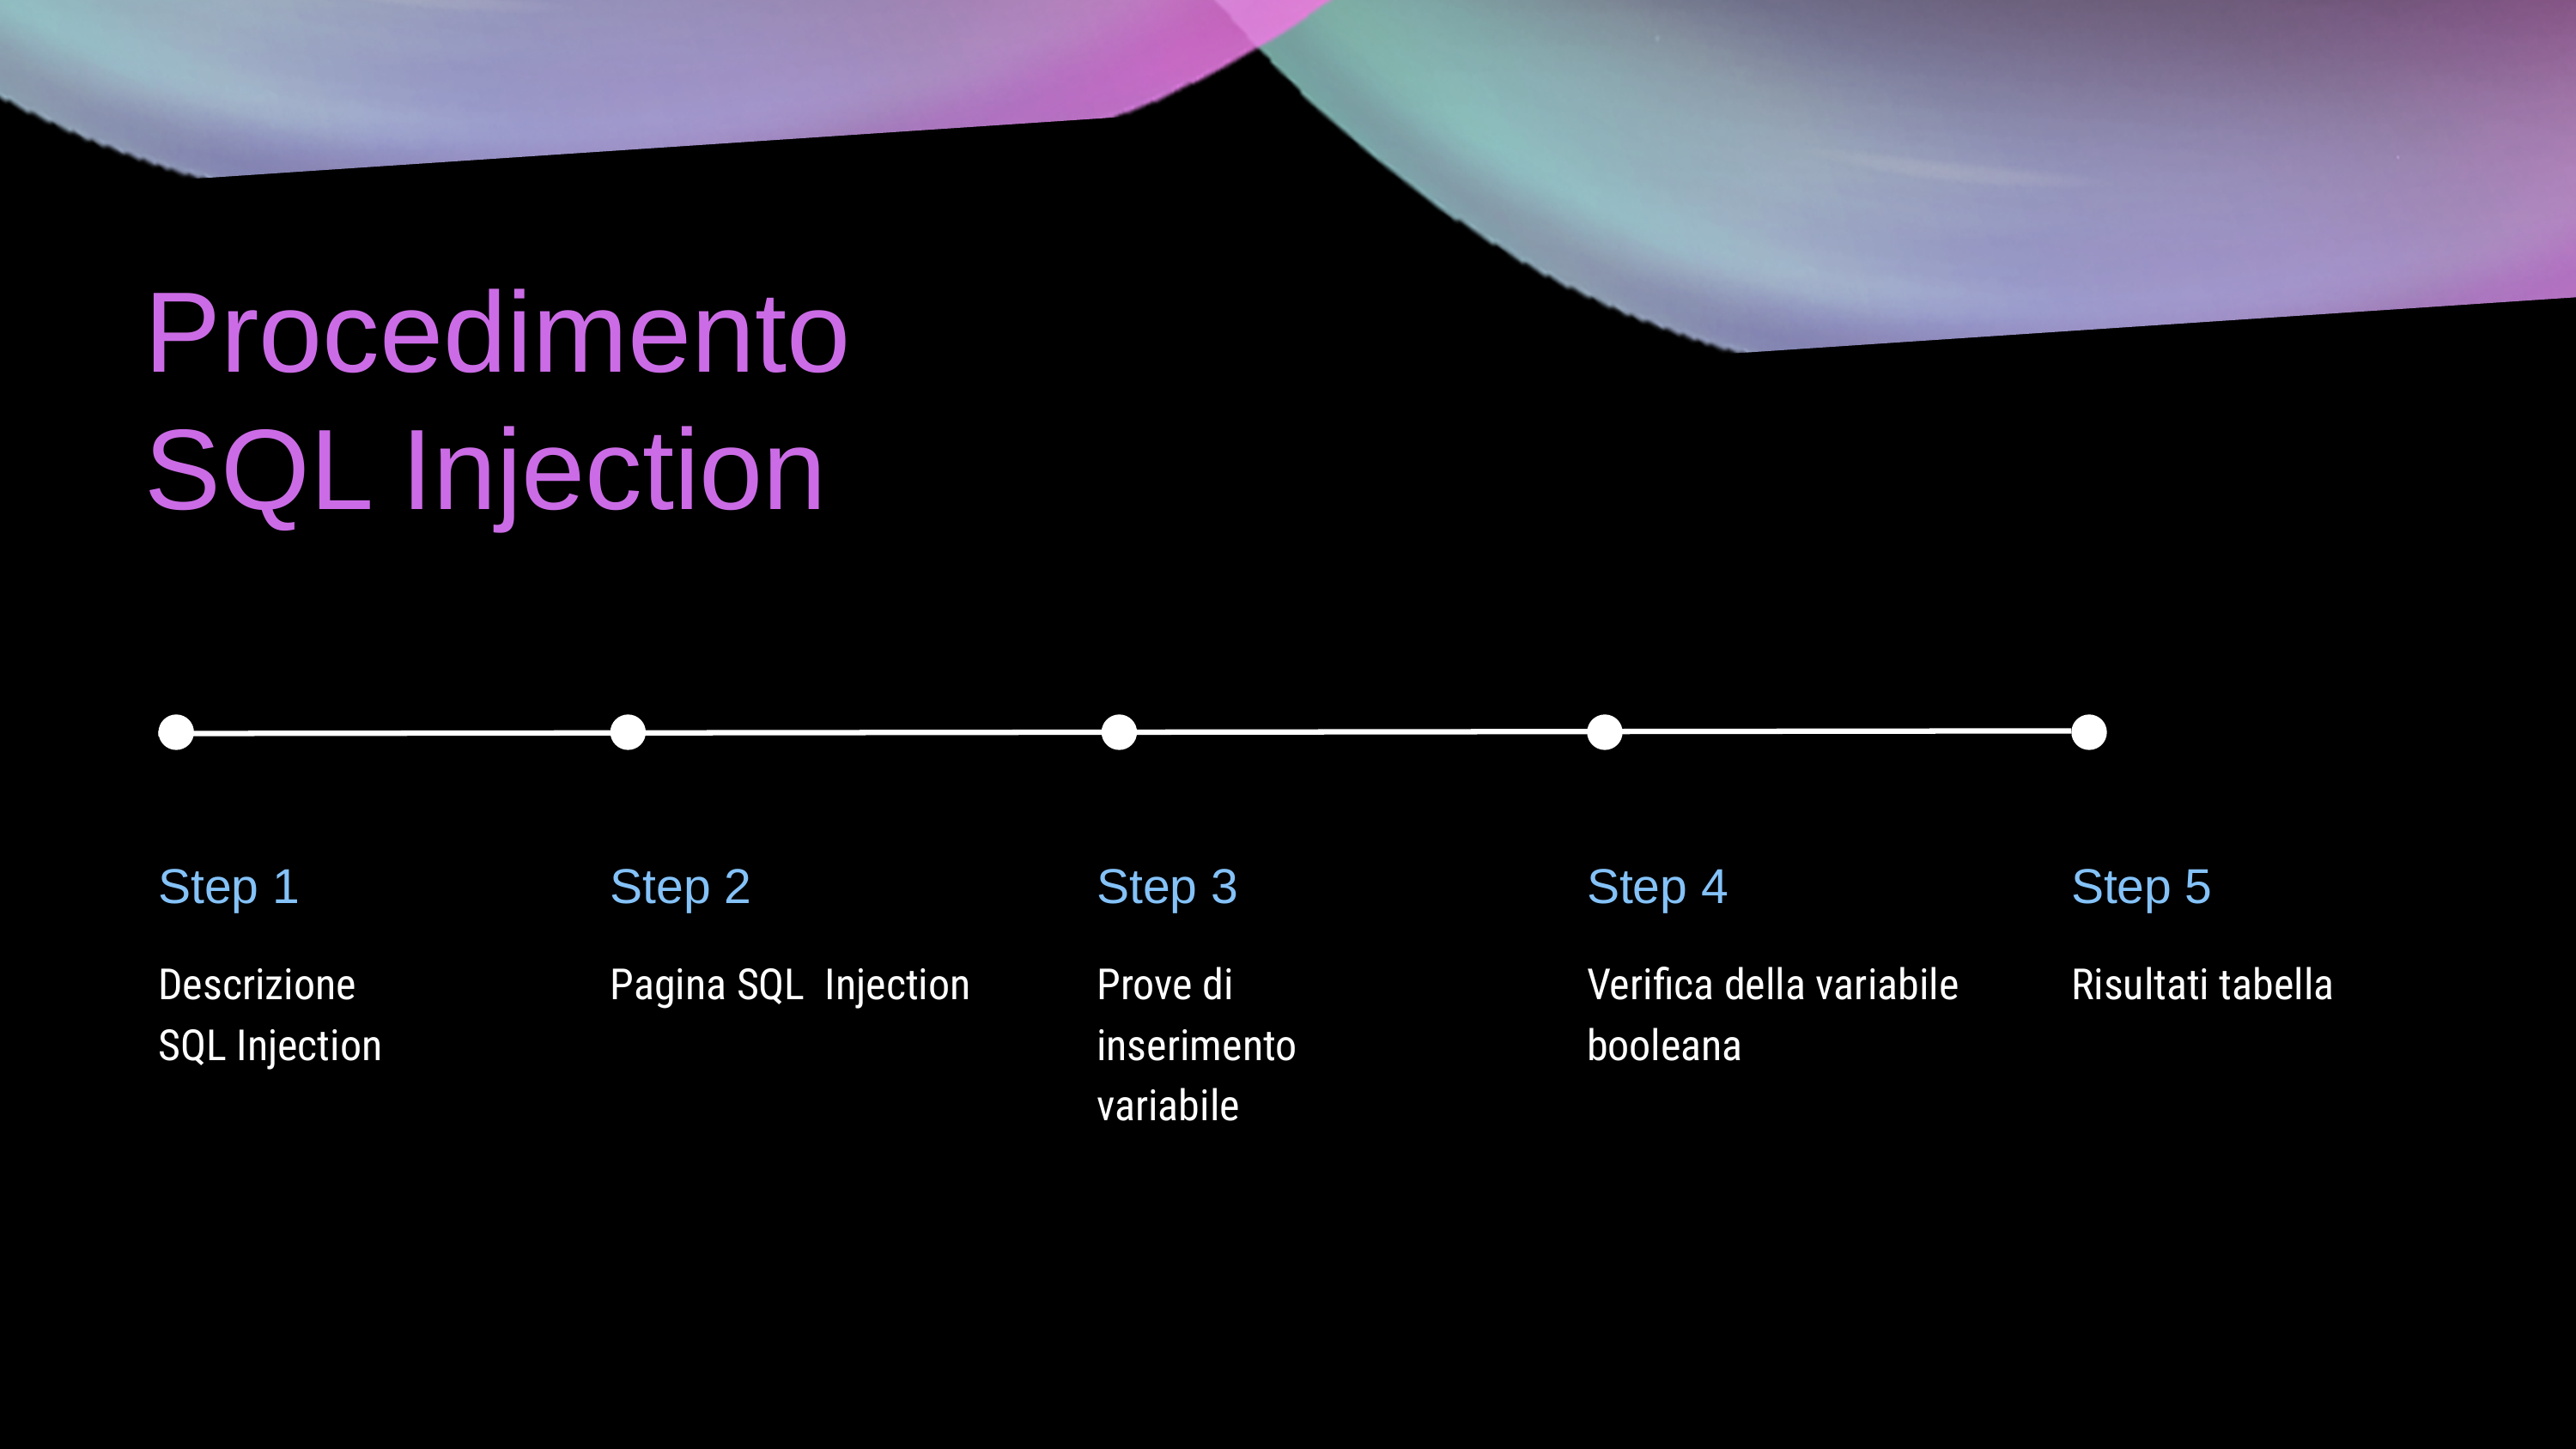

Procedimento
SQL Injection

Step 1
Descrizione
SQL Injection
Step 2
Pagina SQL  Injection
Step 3
Prove di inserimento variabile

Step 4
Verifica della variabile booleana

Step 5
Risultati tabella